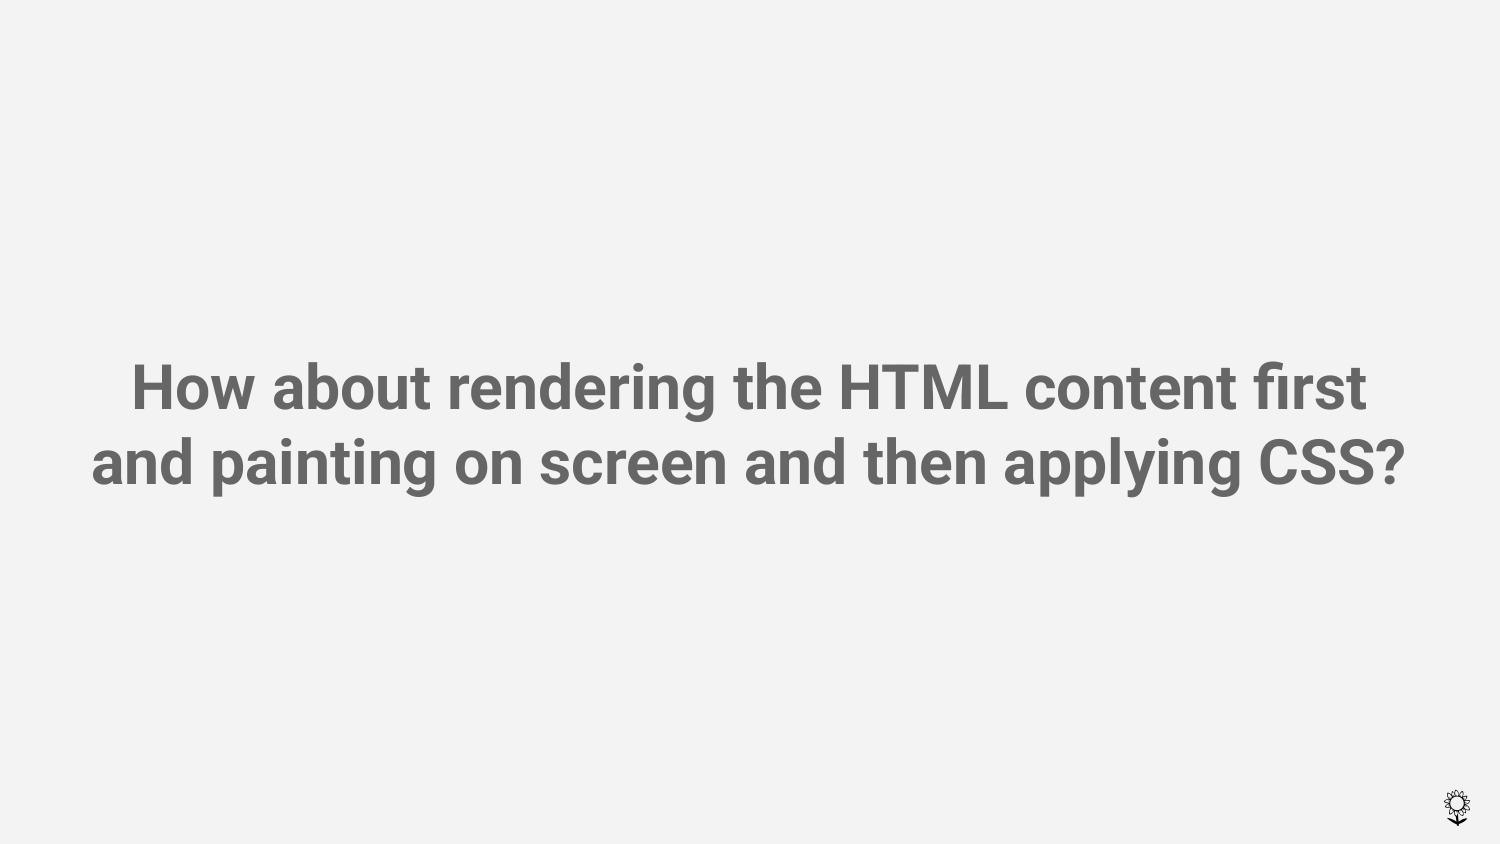

# How about rendering the HTML content first and painting on screen and then applying CSS?